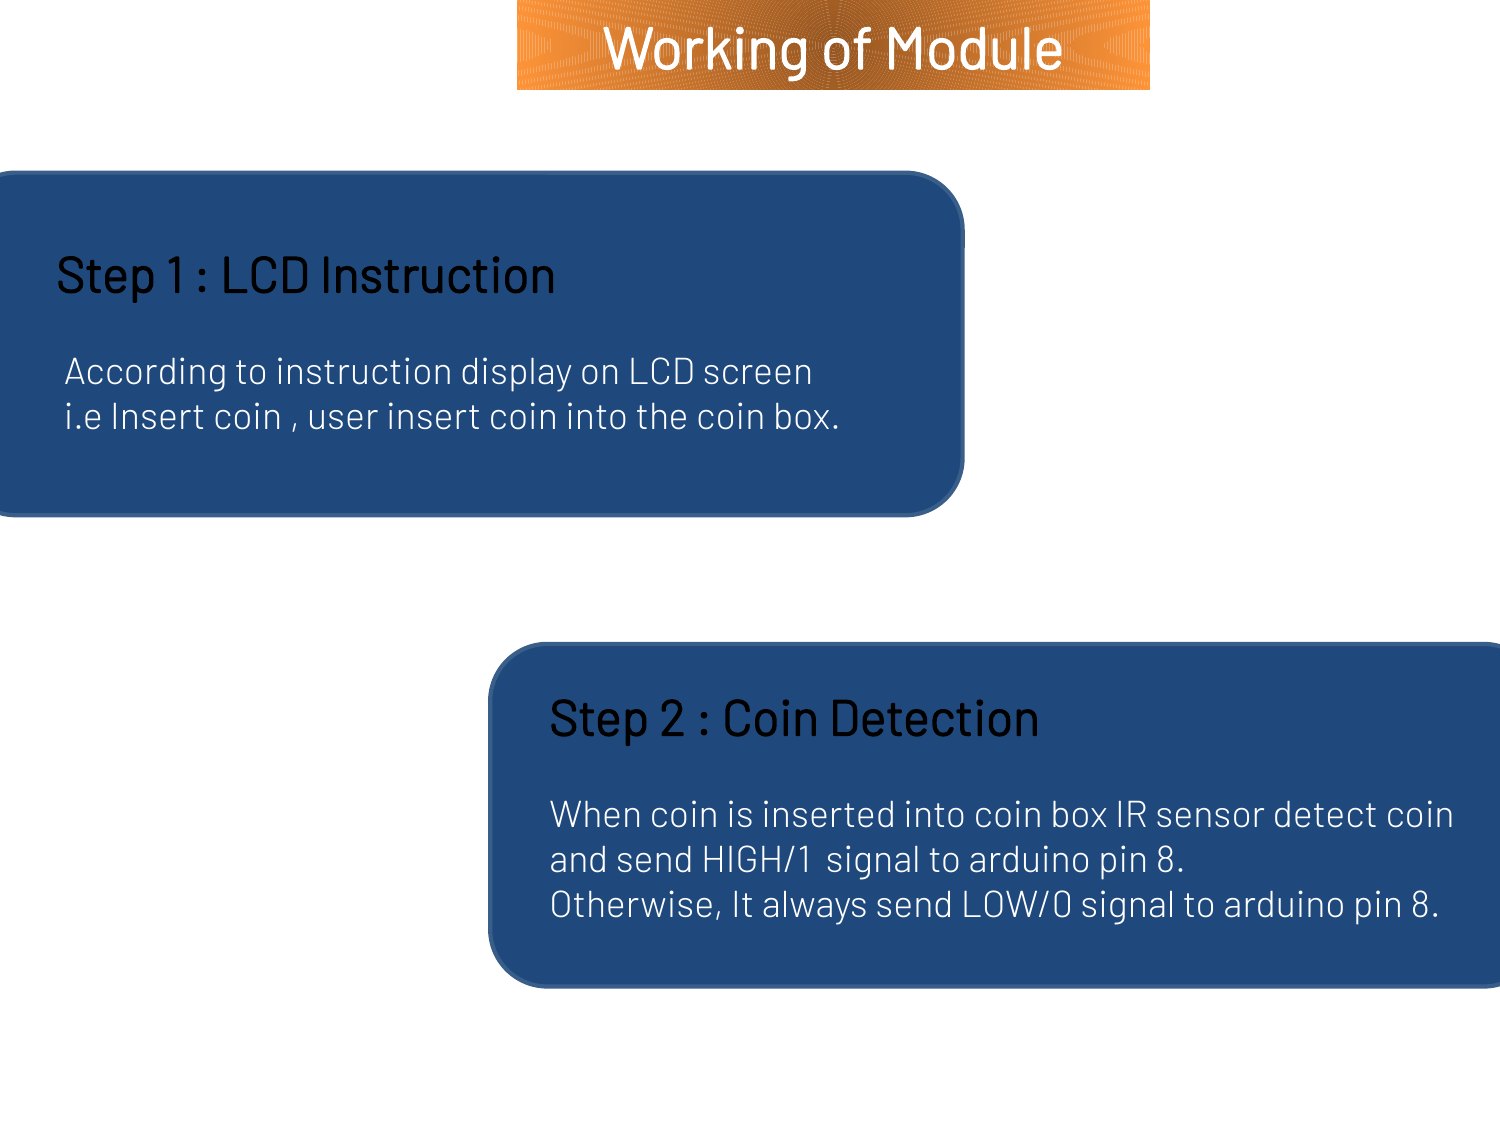

Working of Module

Step 1 : LCD Instruction

 According to instruction display on LCD screen
 i.e Insert coin , user insert coin into the coin box.

Step 2 : Coin Detection

When coin is inserted into coin box IR sensor detect coin and send HIGH/1  signal to arduino pin 8.
Otherwise, It always send LOW/0 signal to arduino pin 8.